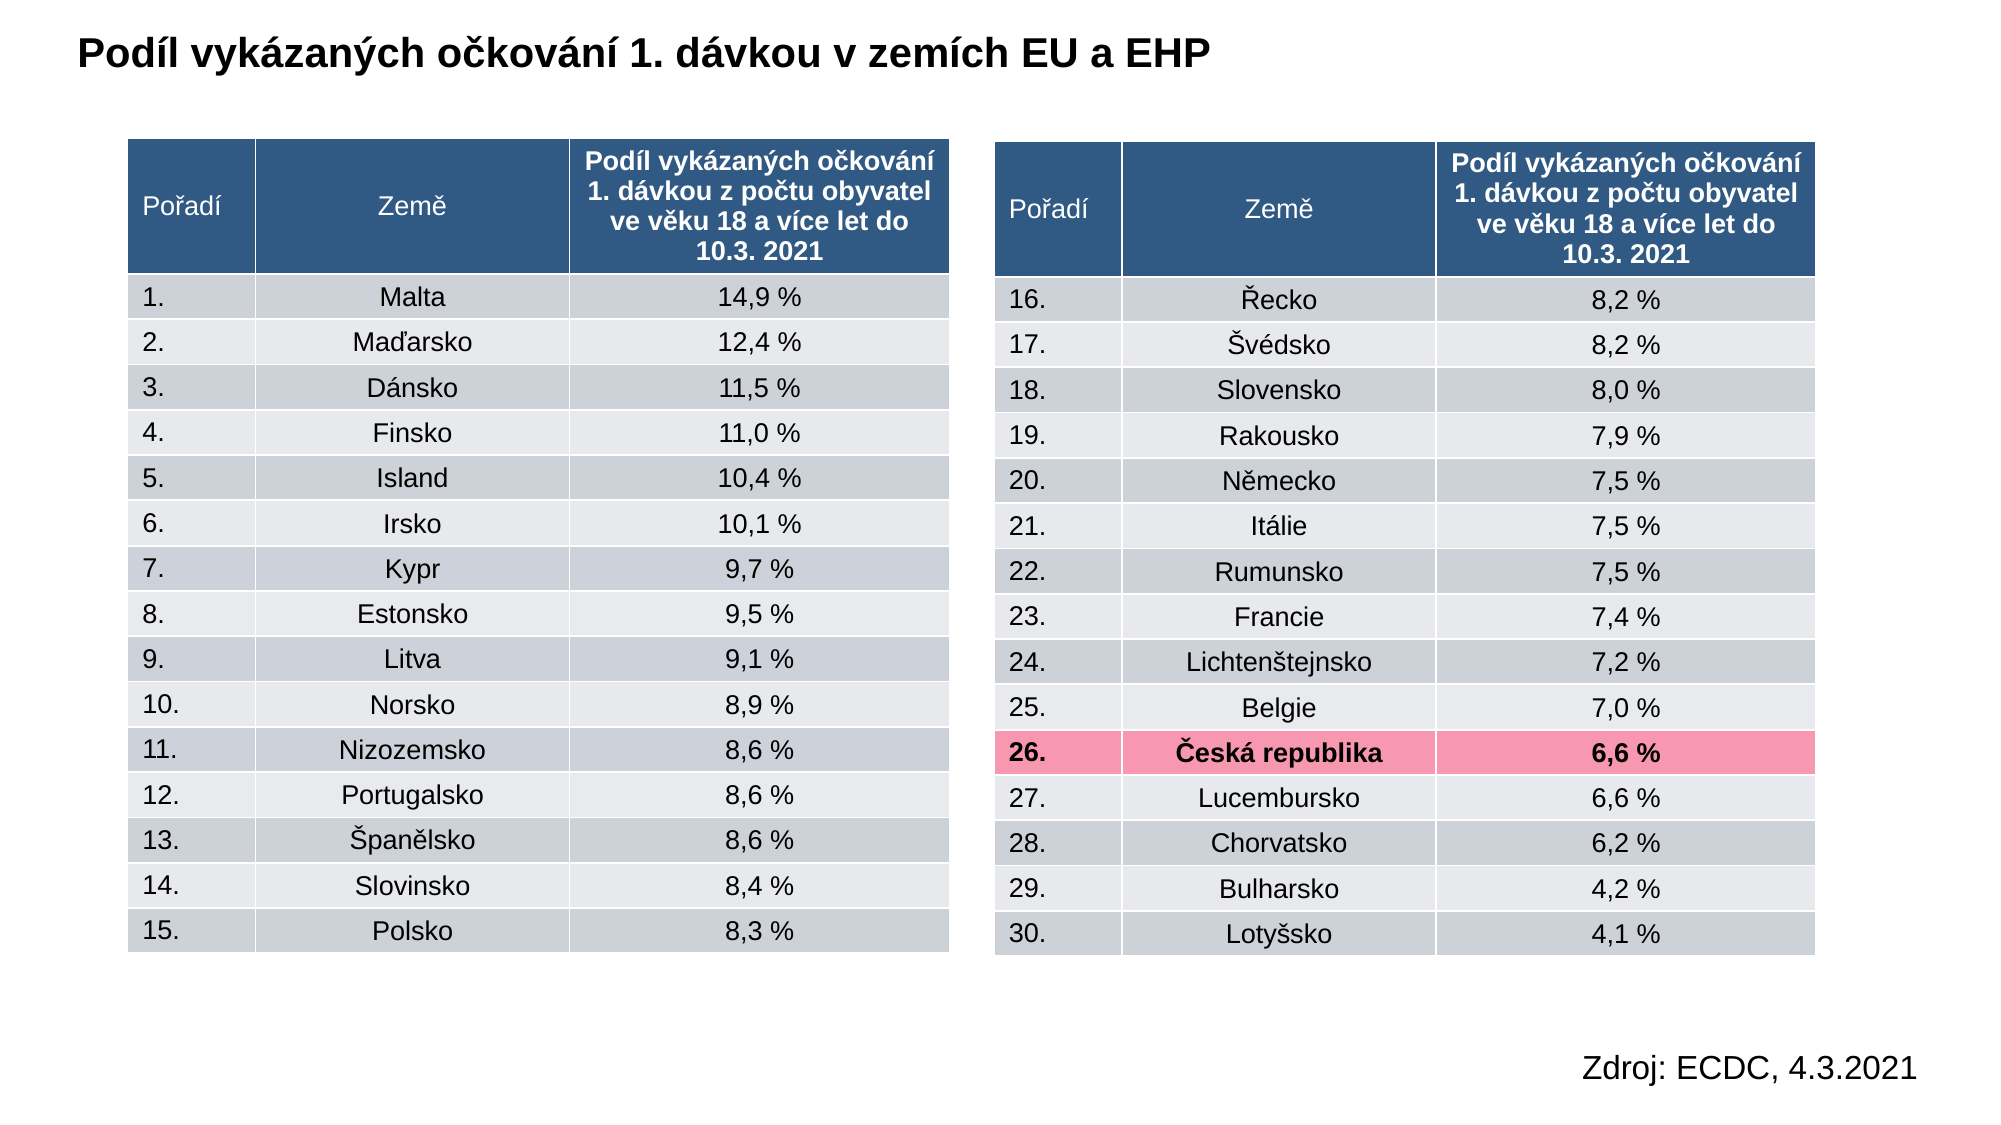

# Podíl vykázaných očkování 1. dávkou v zemích EU a EHP
| Pořadí | Země | Podíl vykázaných očkování 1. dávkou z počtu obyvatel ve věku 18 a více let do 10.3. 2021 |
| --- | --- | --- |
| 1. | Malta | 14,9 % |
| 2. | Maďarsko | 12,4 % |
| 3. | Dánsko | 11,5 % |
| 4. | Finsko | 11,0 % |
| 5. | Island | 10,4 % |
| 6. | Irsko | 10,1 % |
| 7. | Kypr | 9,7 % |
| 8. | Estonsko | 9,5 % |
| 9. | Litva | 9,1 % |
| 10. | Norsko | 8,9 % |
| 11. | Nizozemsko | 8,6 % |
| 12. | Portugalsko | 8,6 % |
| 13. | Španělsko | 8,6 % |
| 14. | Slovinsko | 8,4 % |
| 15. | Polsko | 8,3 % |
| Pořadí | Země | Podíl vykázaných očkování 1. dávkou z počtu obyvatel ve věku 18 a více let do 10.3. 2021 |
| --- | --- | --- |
| 16. | Řecko | 8,2 % |
| 17. | Švédsko | 8,2 % |
| 18. | Slovensko | 8,0 % |
| 19. | Rakousko | 7,9 % |
| 20. | Německo | 7,5 % |
| 21. | Itálie | 7,5 % |
| 22. | Rumunsko | 7,5 % |
| 23. | Francie | 7,4 % |
| 24. | Lichtenštejnsko | 7,2 % |
| 25. | Belgie | 7,0 % |
| 26. | Česká republika | 6,6 % |
| 27. | Lucembursko | 6,6 % |
| 28. | Chorvatsko | 6,2 % |
| 29. | Bulharsko | 4,2 % |
| 30. | Lotyšsko | 4,1 % |
Zdroj: ECDC, 4.3.2021